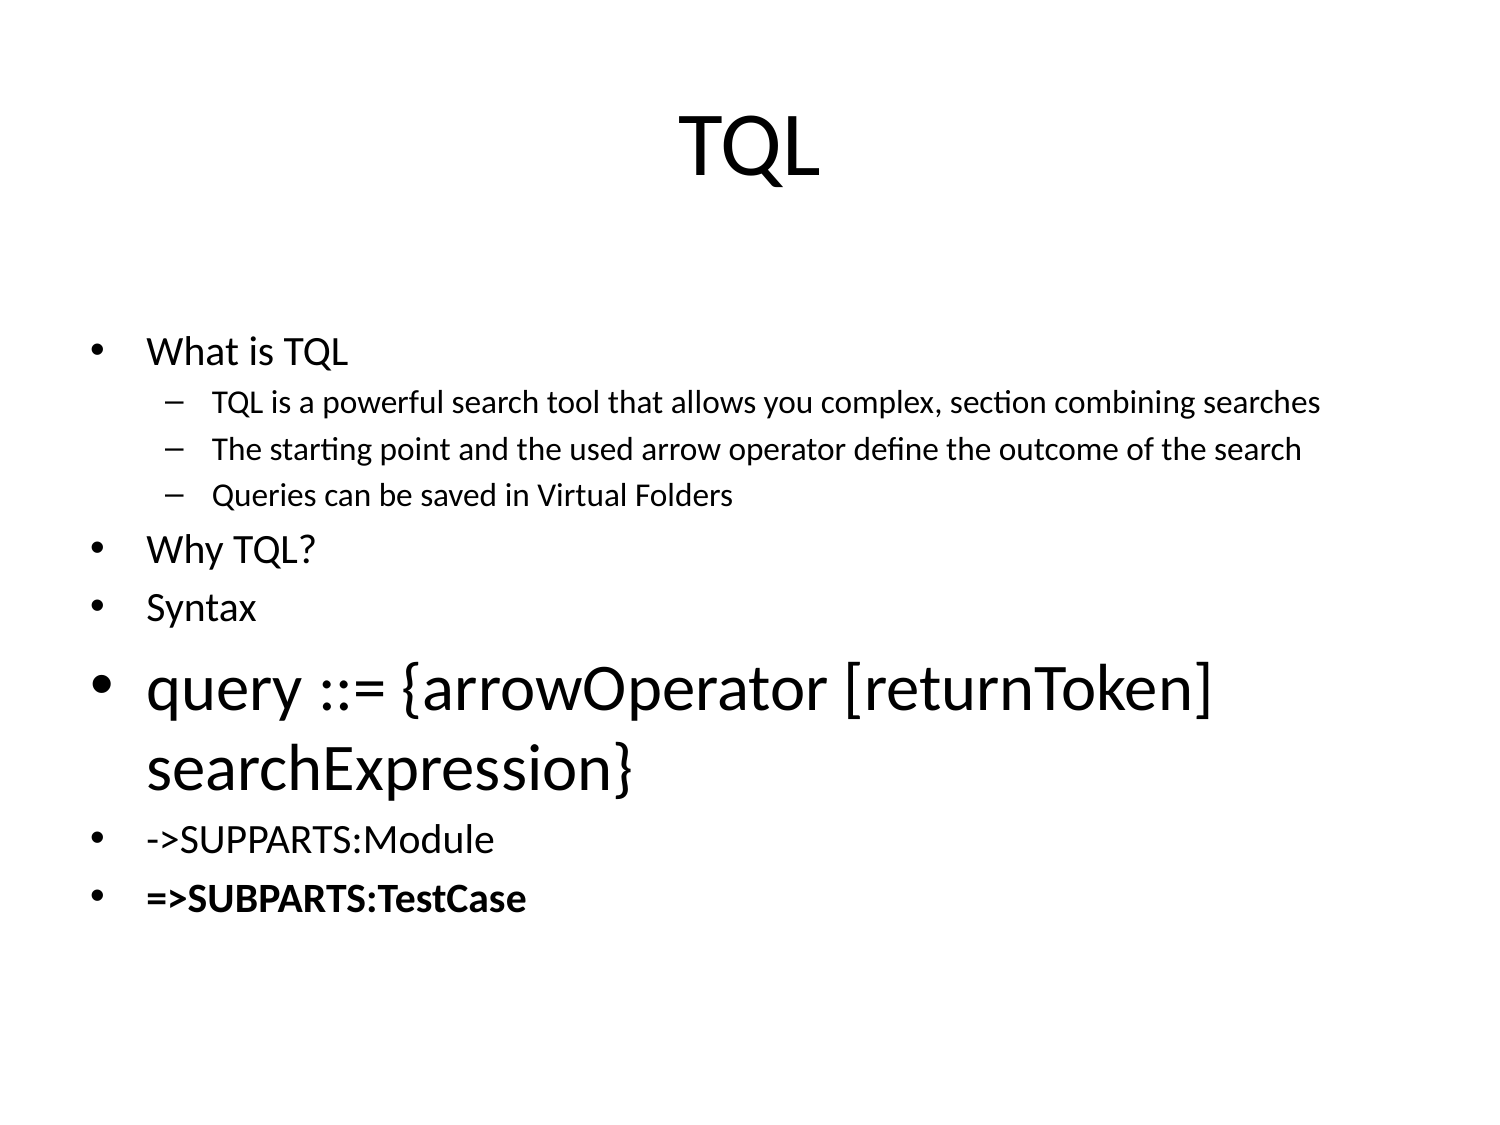

# TQL

What is TQL
TQL is a powerful search tool that allows you complex, section combining searches
The starting point and the used arrow operator define the outcome of the search
Queries can be saved in Virtual Folders
Why TQL?
Syntax
query ::= {arrowOperator [returnToken] searchExpression}
->SUPPARTS:Module
=>SUBPARTS:TestCase